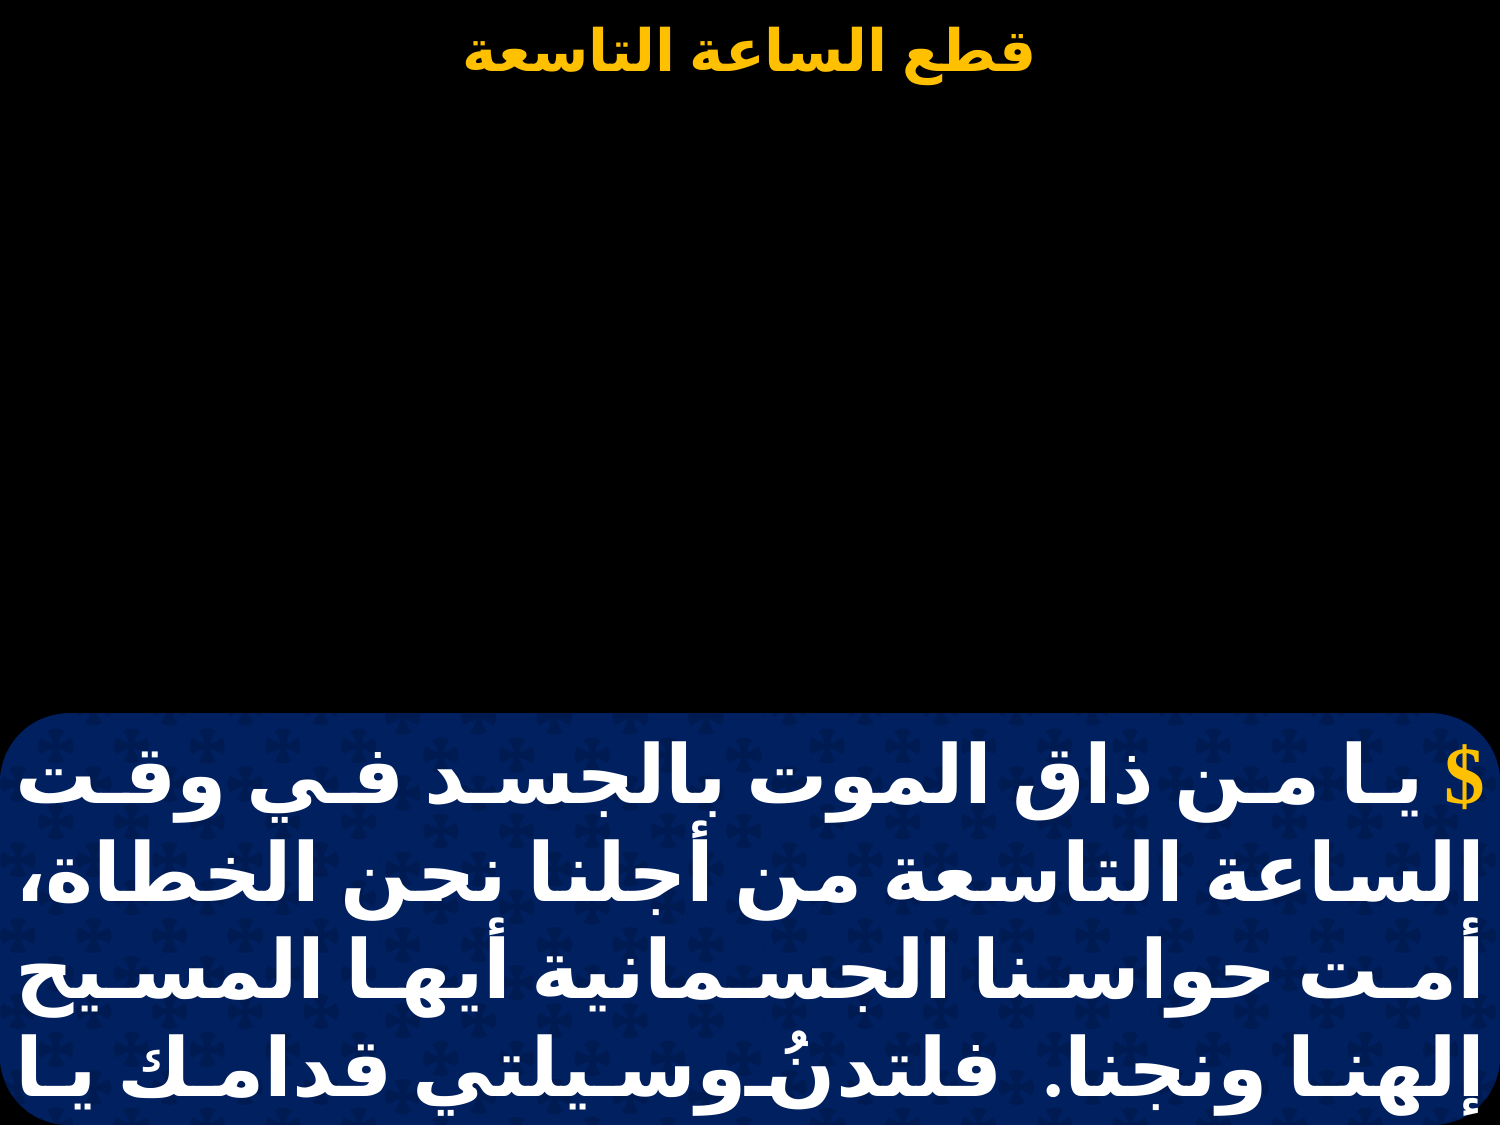

# قطع الساعة التاسعة
$ يا من ذاق الموت بالجسد في وقت الساعة التاسعة من أجلنا نحن الخطاة، أمت حواسنا الجسمانية أيها المسيح إلهنا ونجنا. فلتدنُ وسيلتي قدامك يا رب، كقولك فهمني. لتدخل طلبتي إلى حضرتك، ككلمتك أحيني (ذكوصا.....)